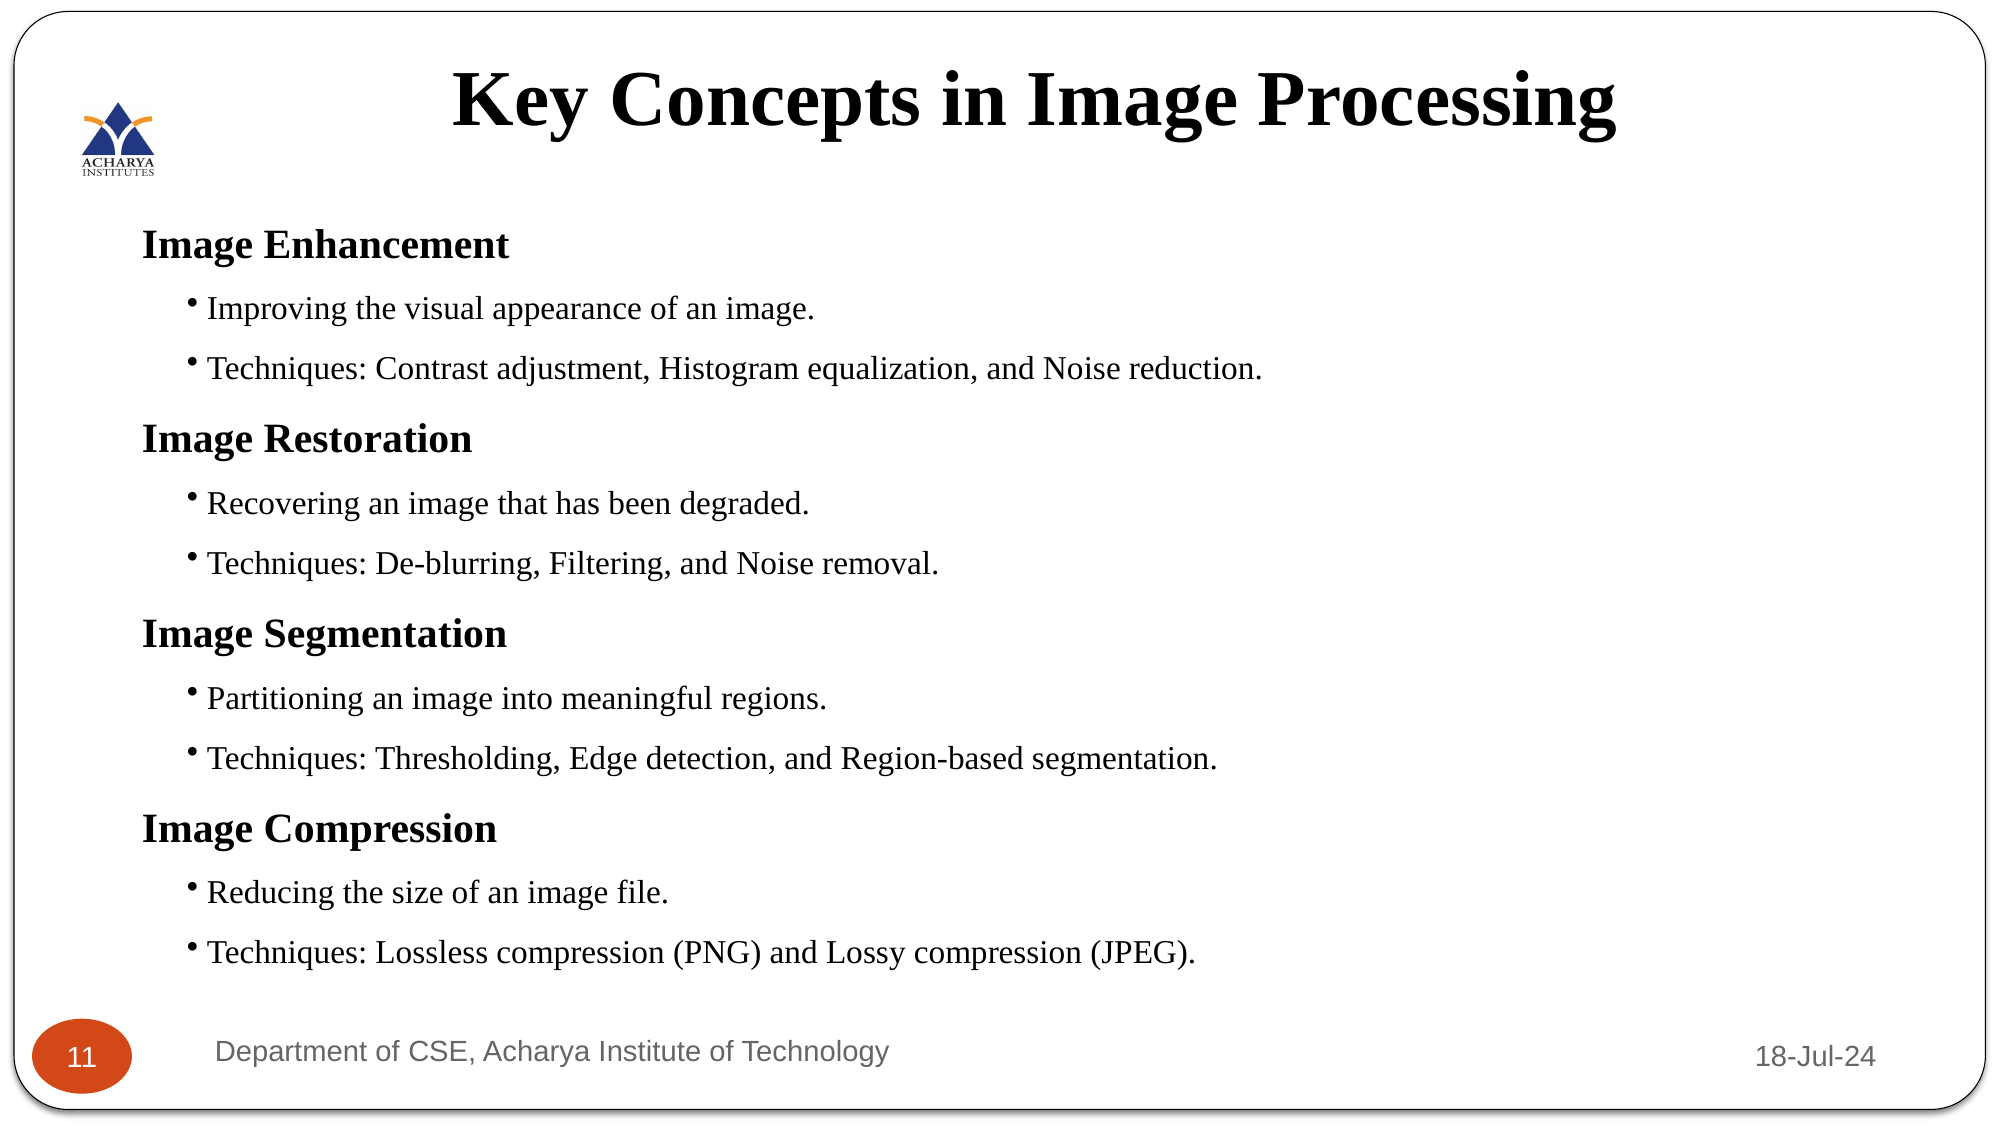

# Key Concepts in Image Processing
Image Enhancement
 Improving the visual appearance of an image.
 Techniques: Contrast adjustment, Histogram equalization, and Noise reduction.
Image Restoration
 Recovering an image that has been degraded.
 Techniques: De-blurring, Filtering, and Noise removal.
Image Segmentation
 Partitioning an image into meaningful regions.
 Techniques: Thresholding, Edge detection, and Region-based segmentation.
Image Compression
 Reducing the size of an image file.
 Techniques: Lossless compression (PNG) and Lossy compression (JPEG).

Department of CSE, Acharya Institute of Technology
18-Jul-24
11